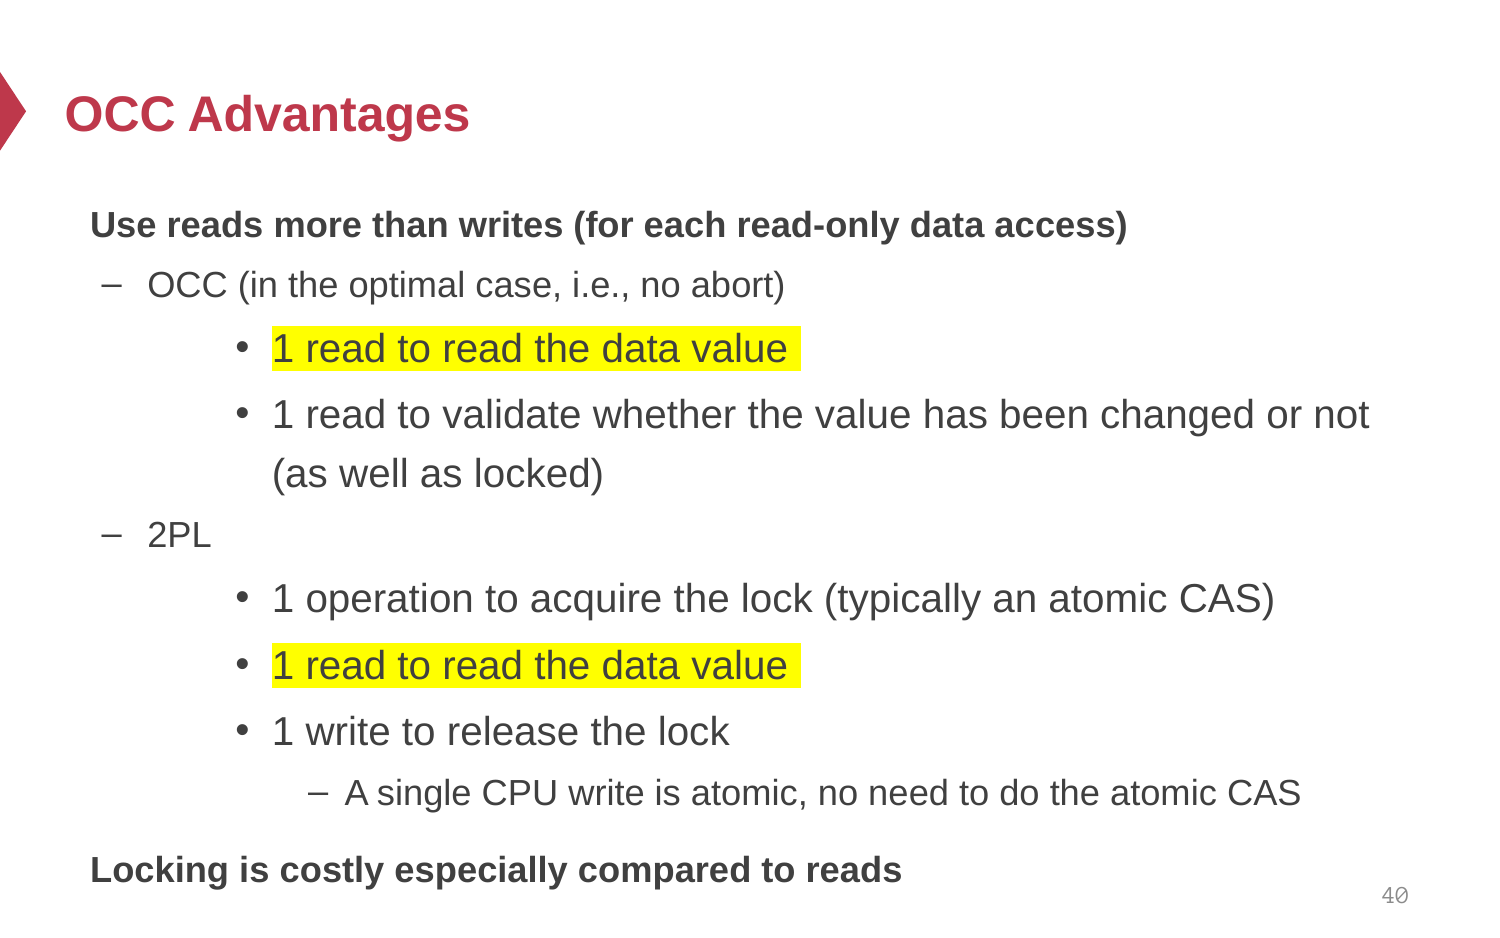

# OCC Advantages
Use reads more than writes (for each read-only data access)
OCC (in the optimal case, i.e., no abort)
1 read to read the data value
1 read to validate whether the value has been changed or not  (as well as locked)
2PL
1 operation to acquire the lock (typically an atomic CAS)
1 read to read the data value
1 write to release the lock
A single CPU write is atomic, no need to do the atomic CAS
Locking is costly especially compared to reads
40